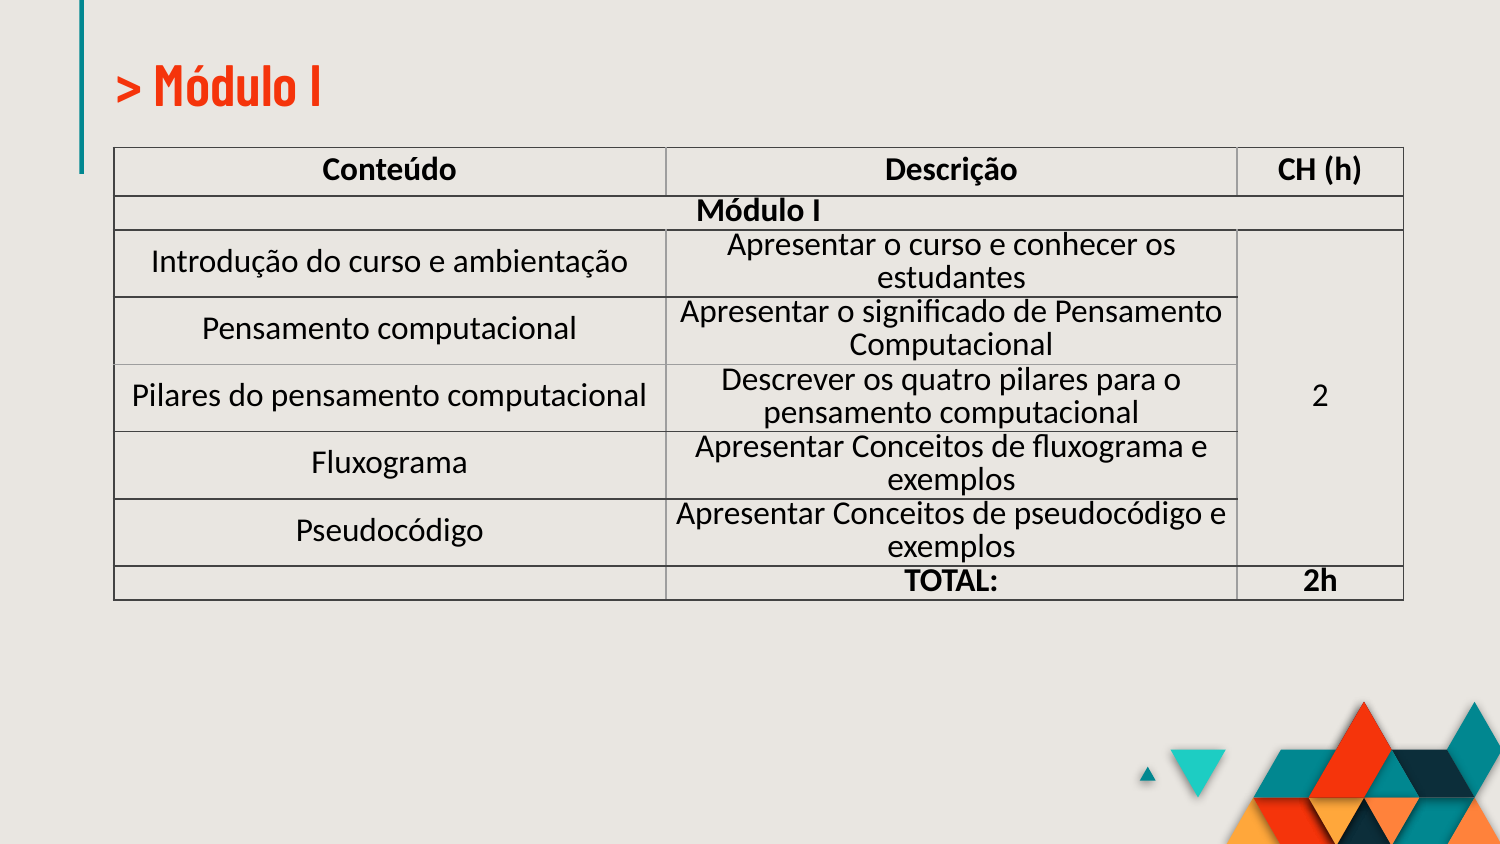

# > Módulo I
| Conteúdo | Descrição | CH (h) |
| --- | --- | --- |
| Módulo I |  |  |
| Introdução do curso e ambientação | Apresentar o curso e conhecer os estudantes | 2 |
| Pensamento computacional | Apresentar o significado de Pensamento Computacional |  |
| Pilares do pensamento computacional | Descrever os quatro pilares para o pensamento computacional |  |
| Fluxograma | Apresentar Conceitos de fluxograma e exemplos | 1 |
| Pseudocódigo | Apresentar Conceitos de pseudocódigo e exemplos |  |
|  | TOTAL: | 2h |